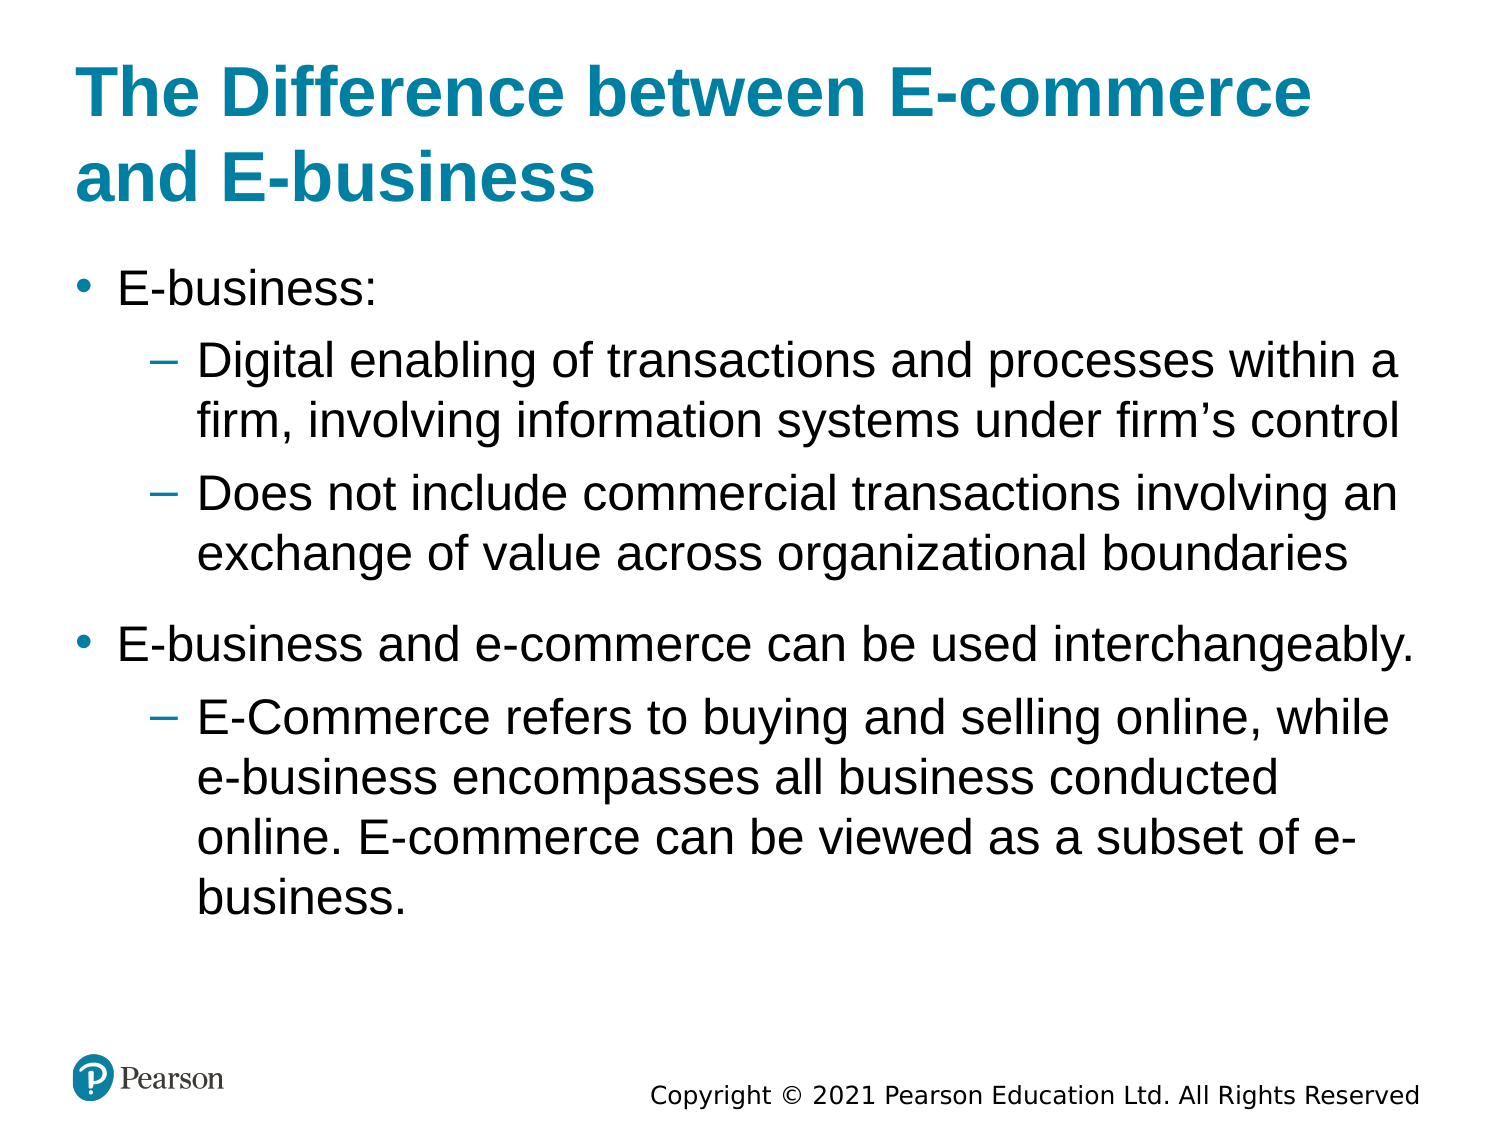

# The Difference between E-commerce and E-business
E-business:
Digital enabling of transactions and processes within a firm, involving information systems under firm’s control
Does not include commercial transactions involving an exchange of value across organizational boundaries
E-business and e-commerce can be used interchangeably.
E-Commerce refers to buying and selling online, while e-business encompasses all business conducted online. E-commerce can be viewed as a subset of e-business.